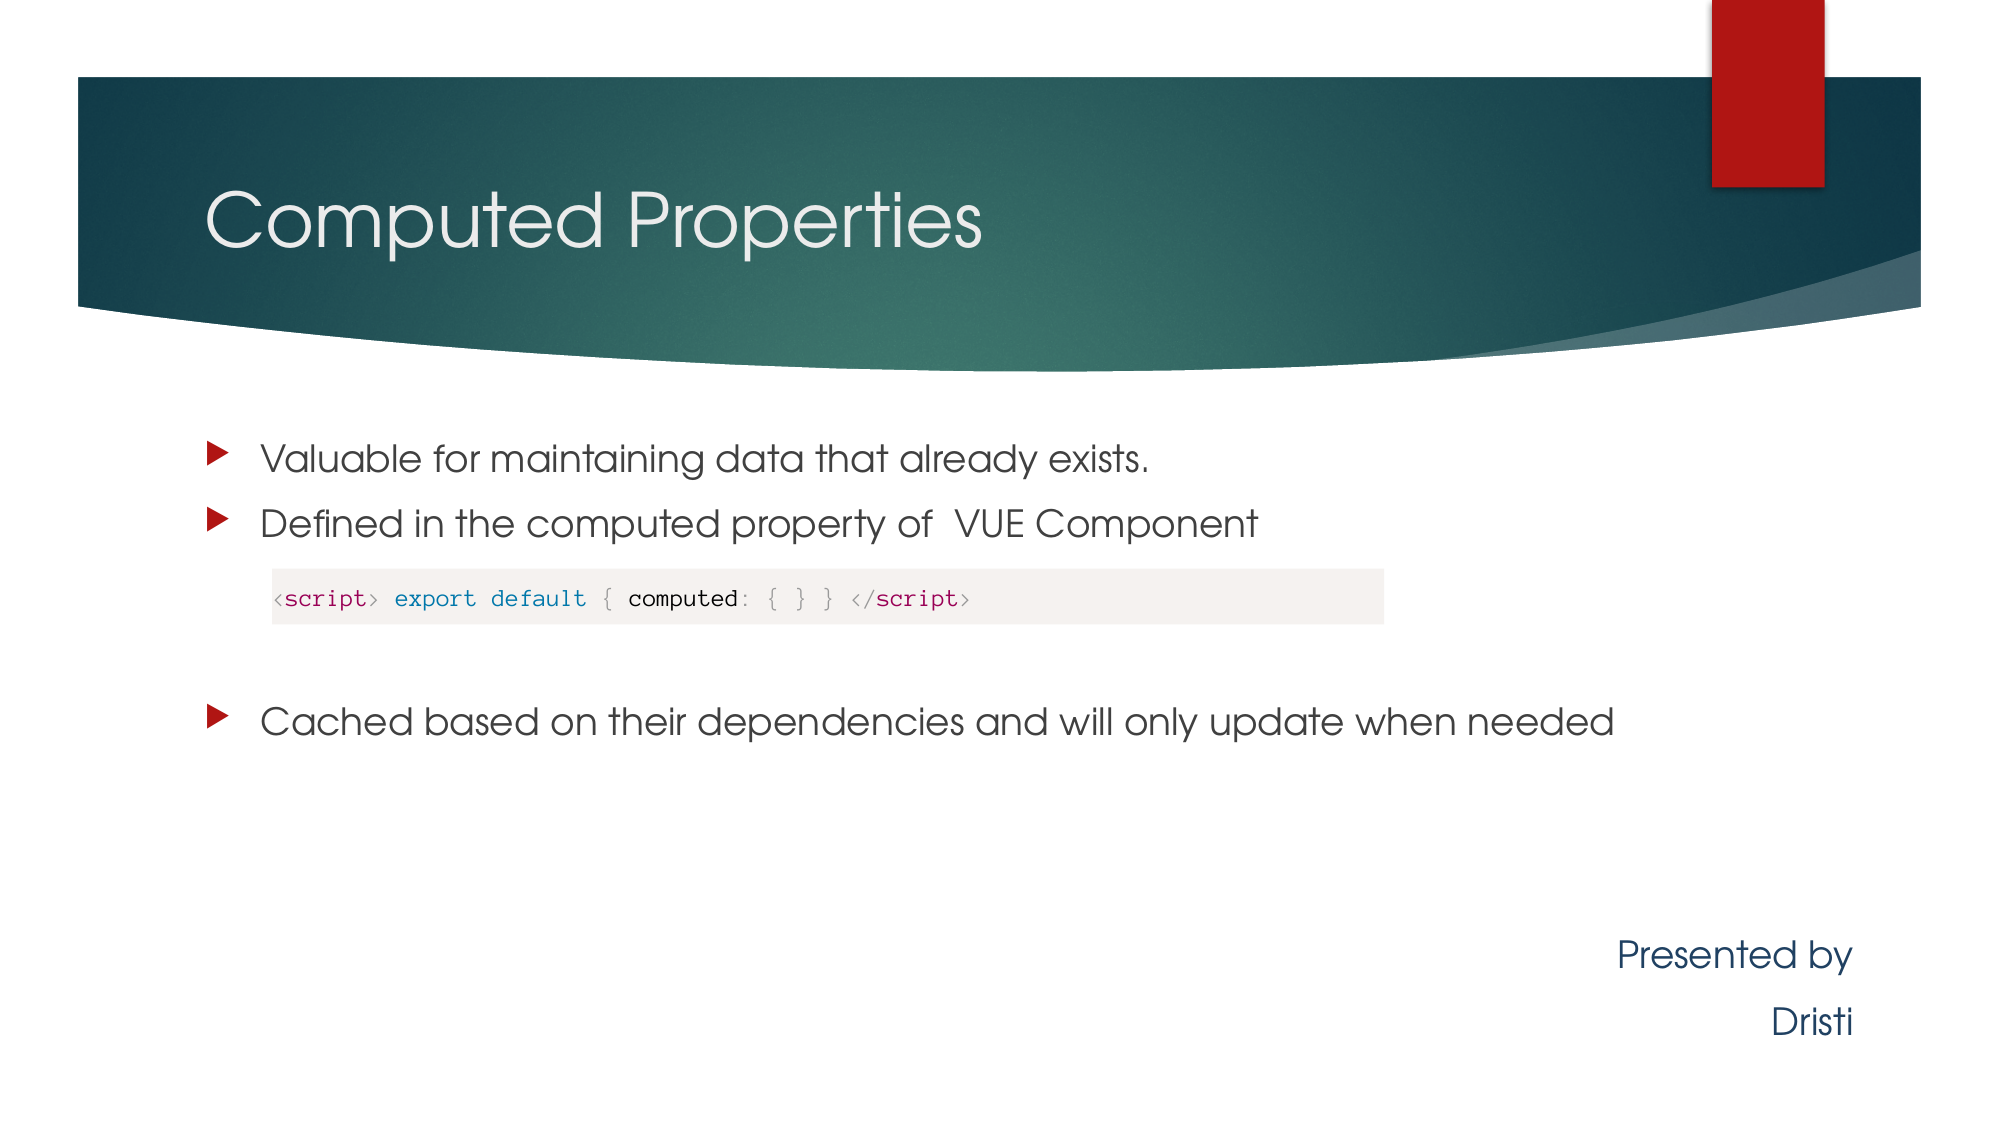

# Computed Properties
Valuable for maintaining data that already exists.
Defined in the computed property of  VUE Component

Cached based on their dependencies and will only update when needed
<script> export default { computed: { } } </script>
Presented by

Dristi